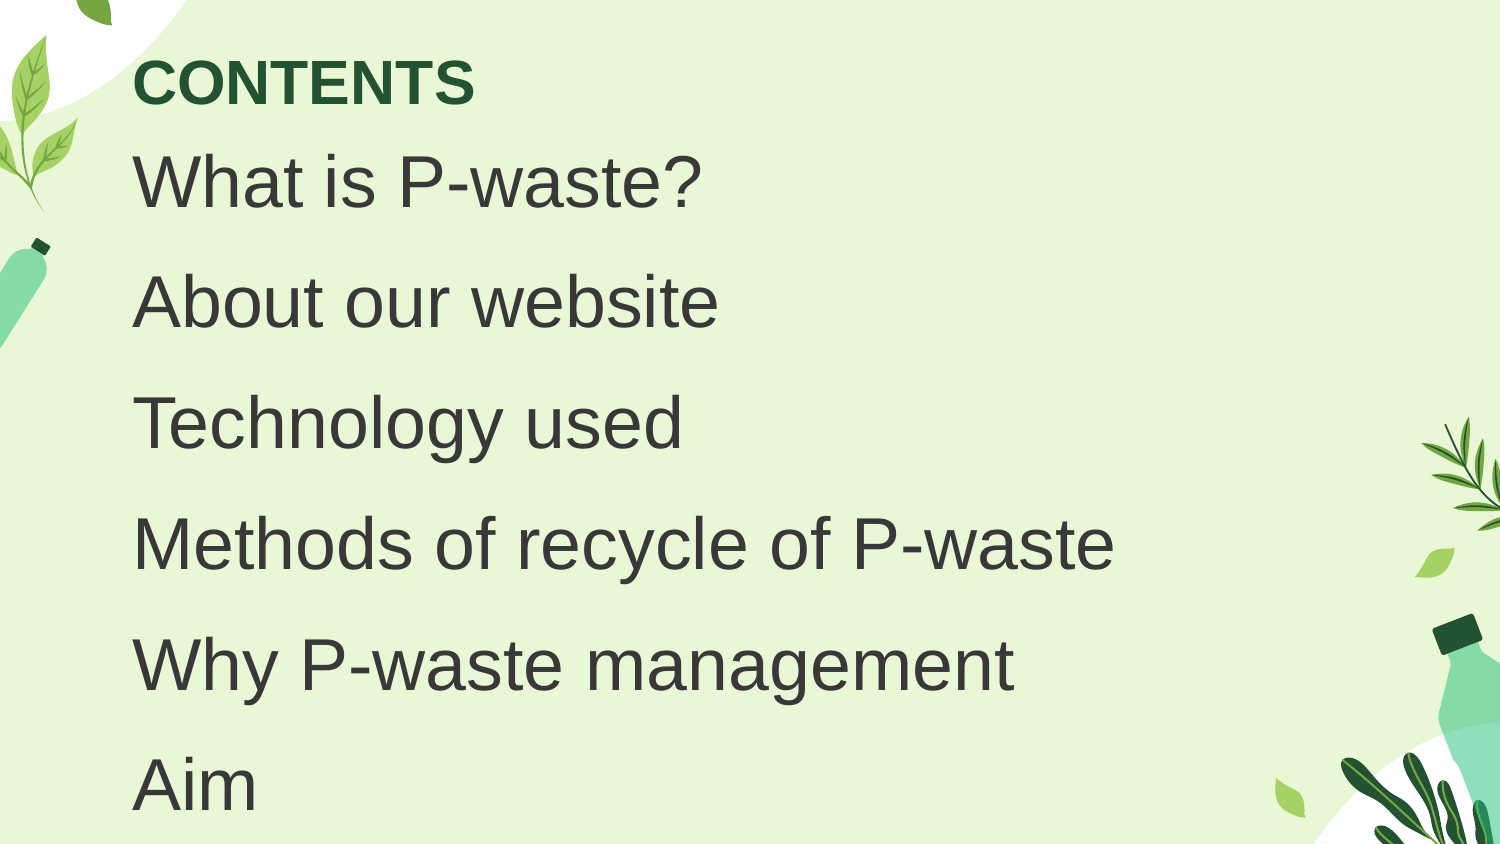

# CONTENTS
What is P-waste?
About our website
Technology used
Methods of recycle of P-waste
Why P-waste management
Aim